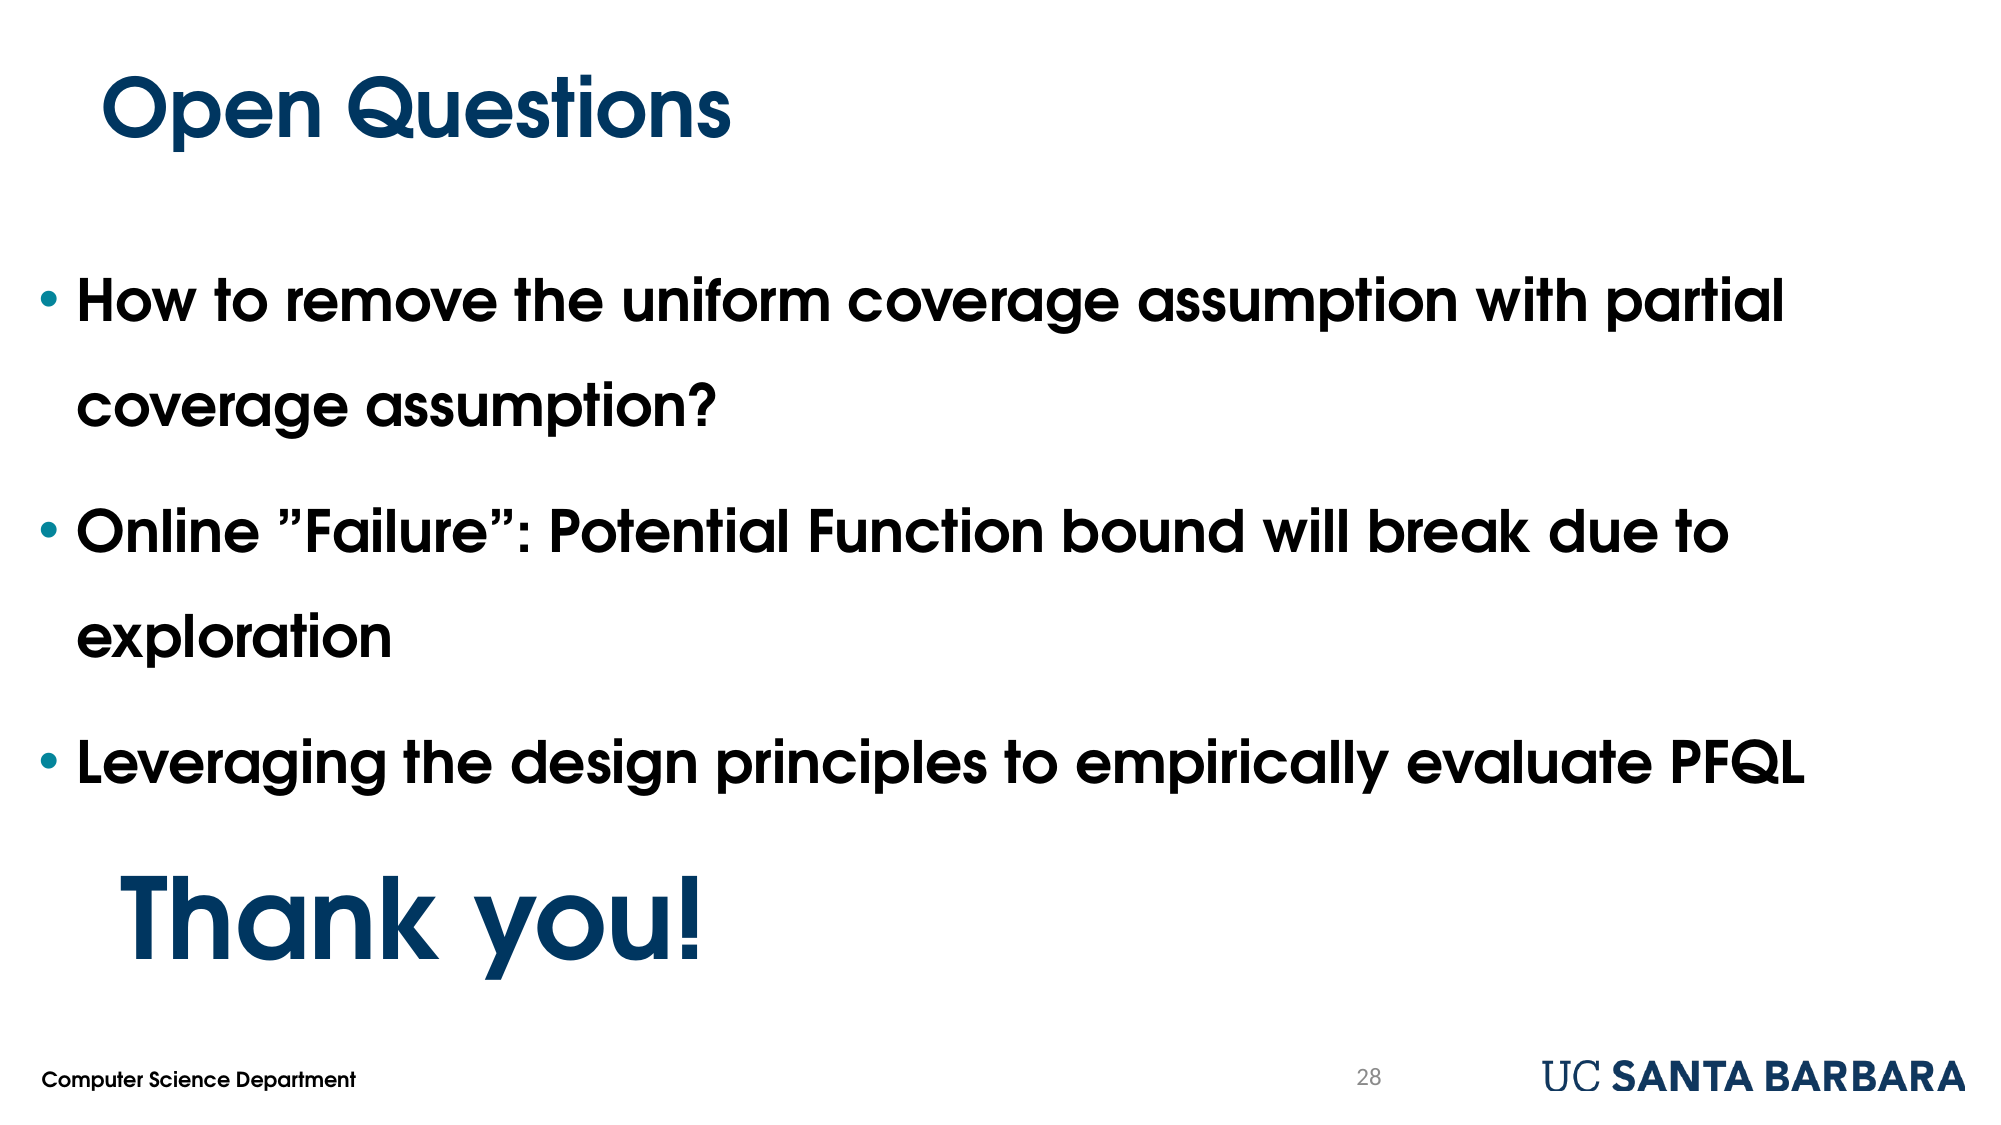

# Open Questions
How to remove the uniform coverage assumption with partial coverage assumption?
Online ”Failure”: Potential Function bound will break due to exploration
Leveraging the design principles to empirically evaluate PFQL
Thank you!
28